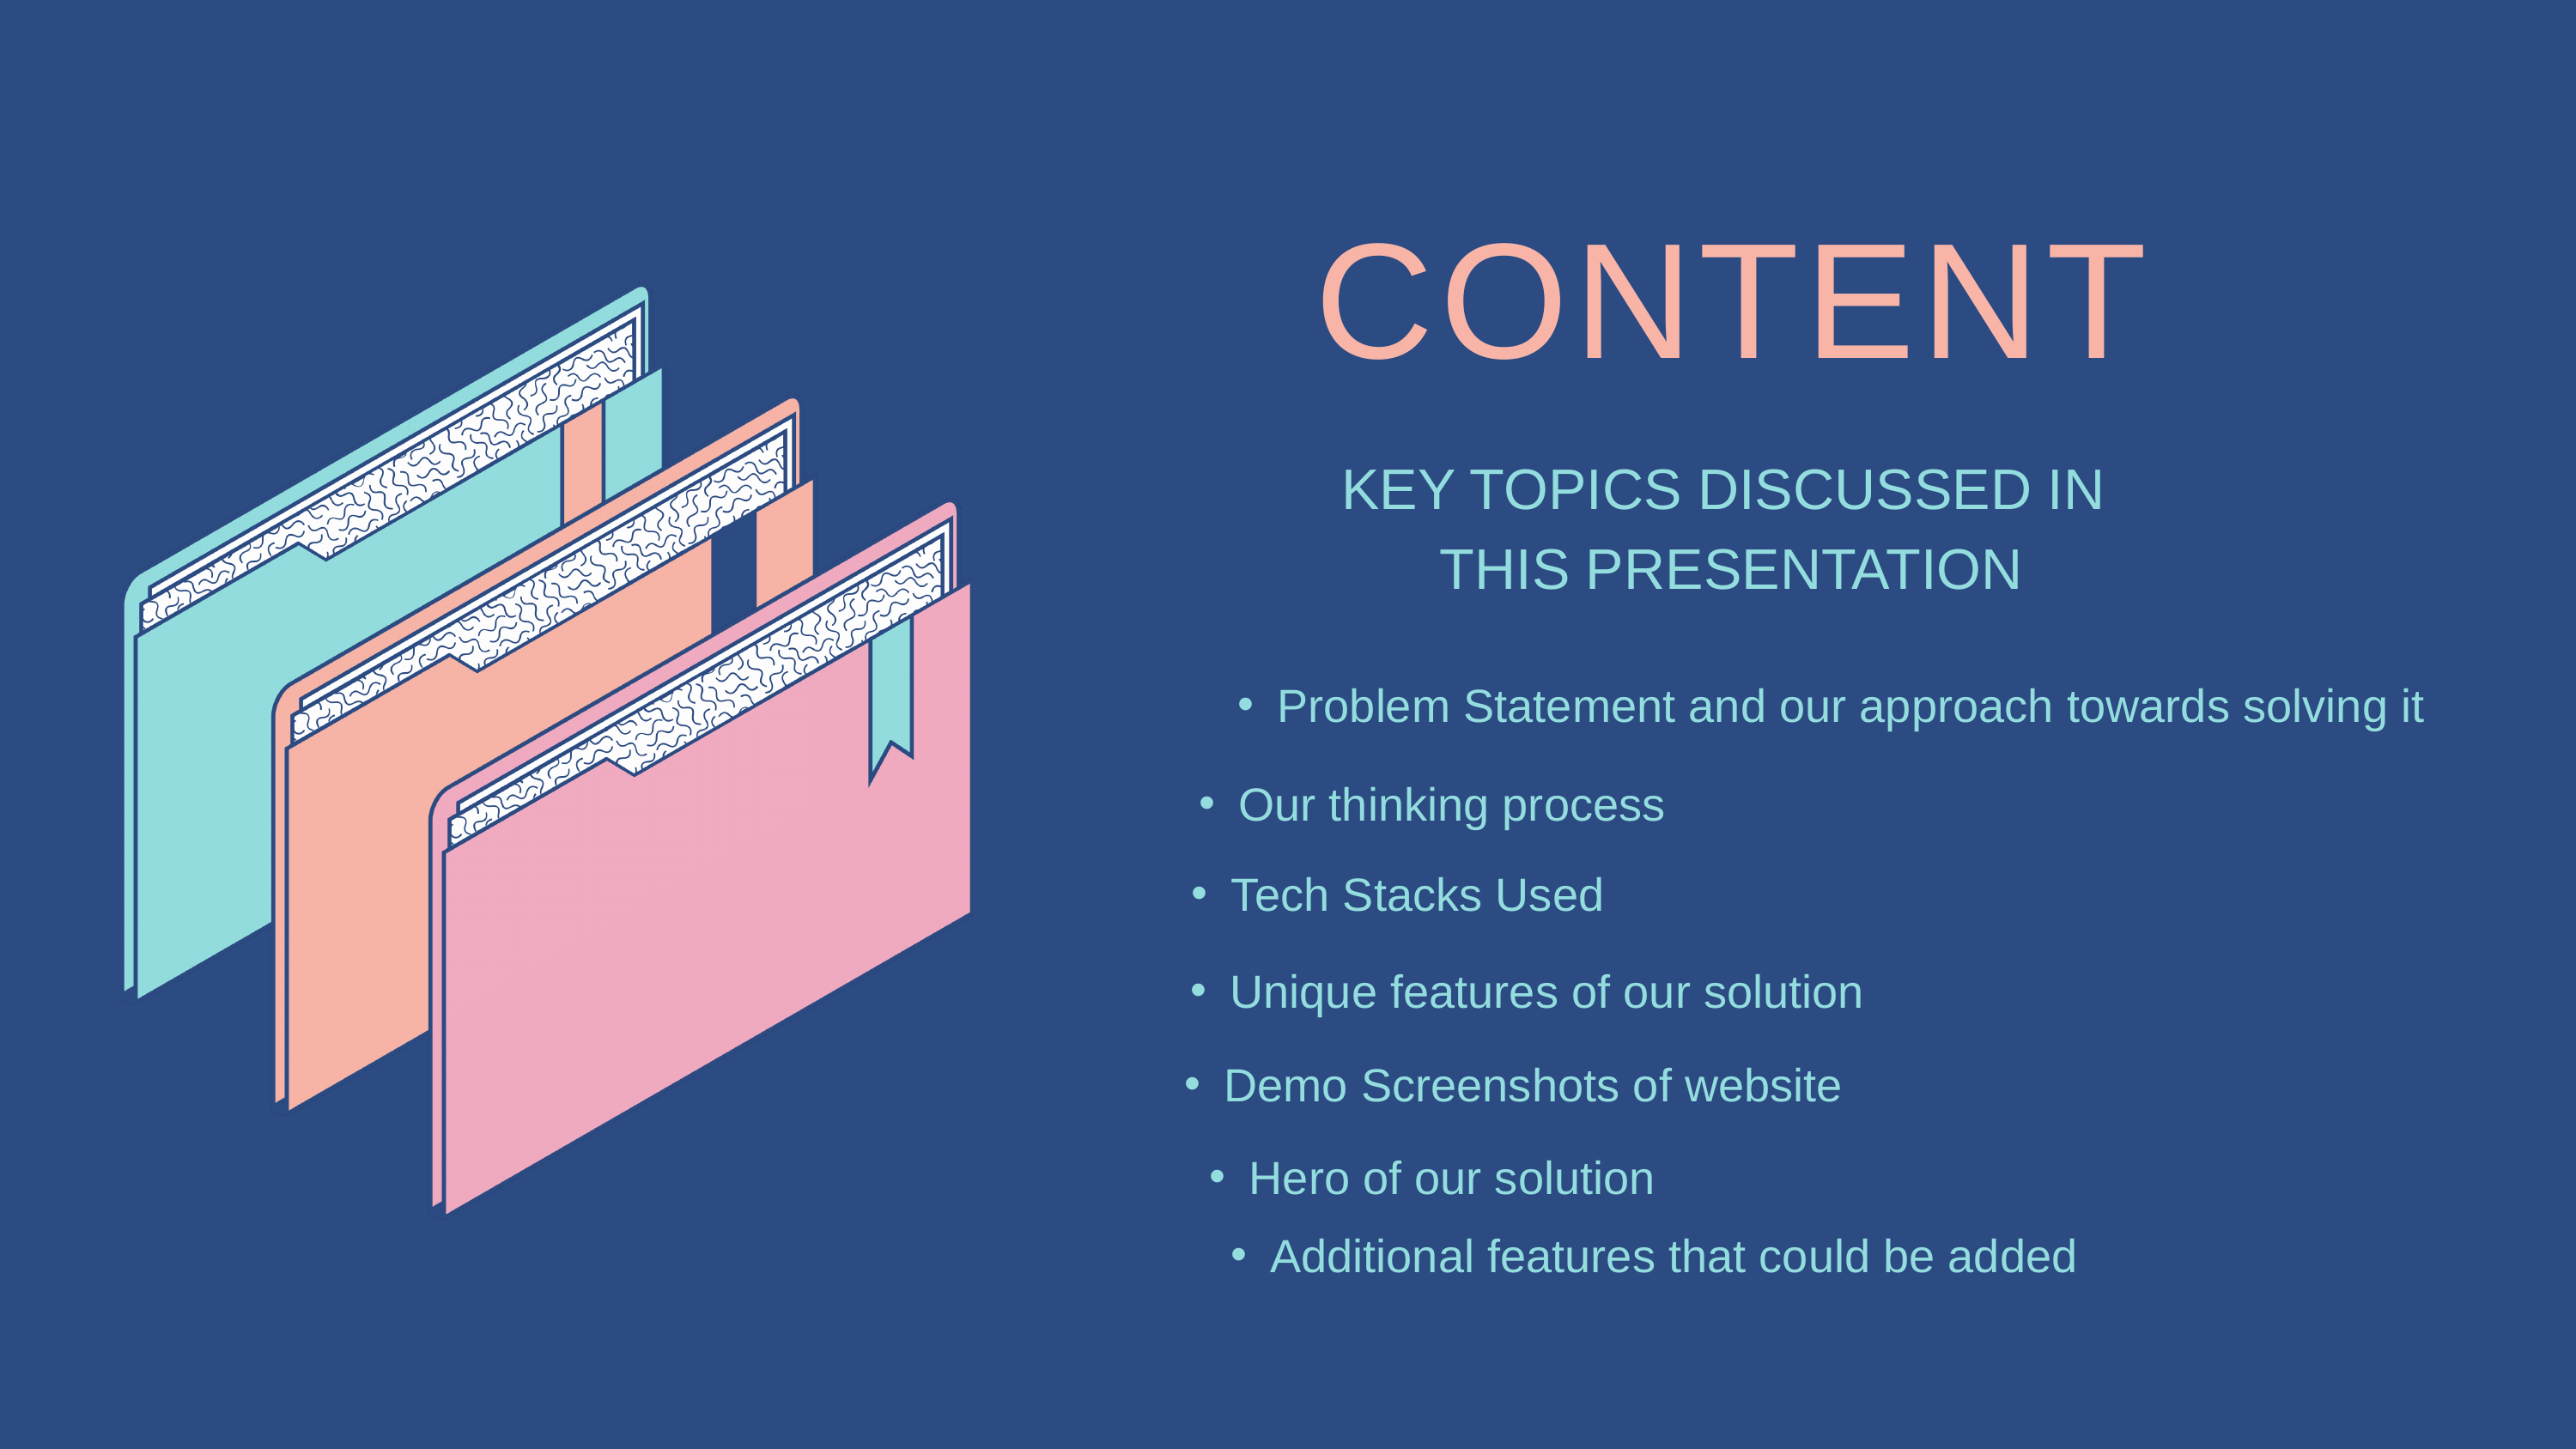

CONTENT

KEY TOPICS DISCUSSED IN
THIS PRESENTATION

Problem Statement and our approach towards solving it
Our thinking process
Tech Stacks Used
Unique features of our solution
Demo Screenshots of website
Hero of our solution
Additional features that could be added